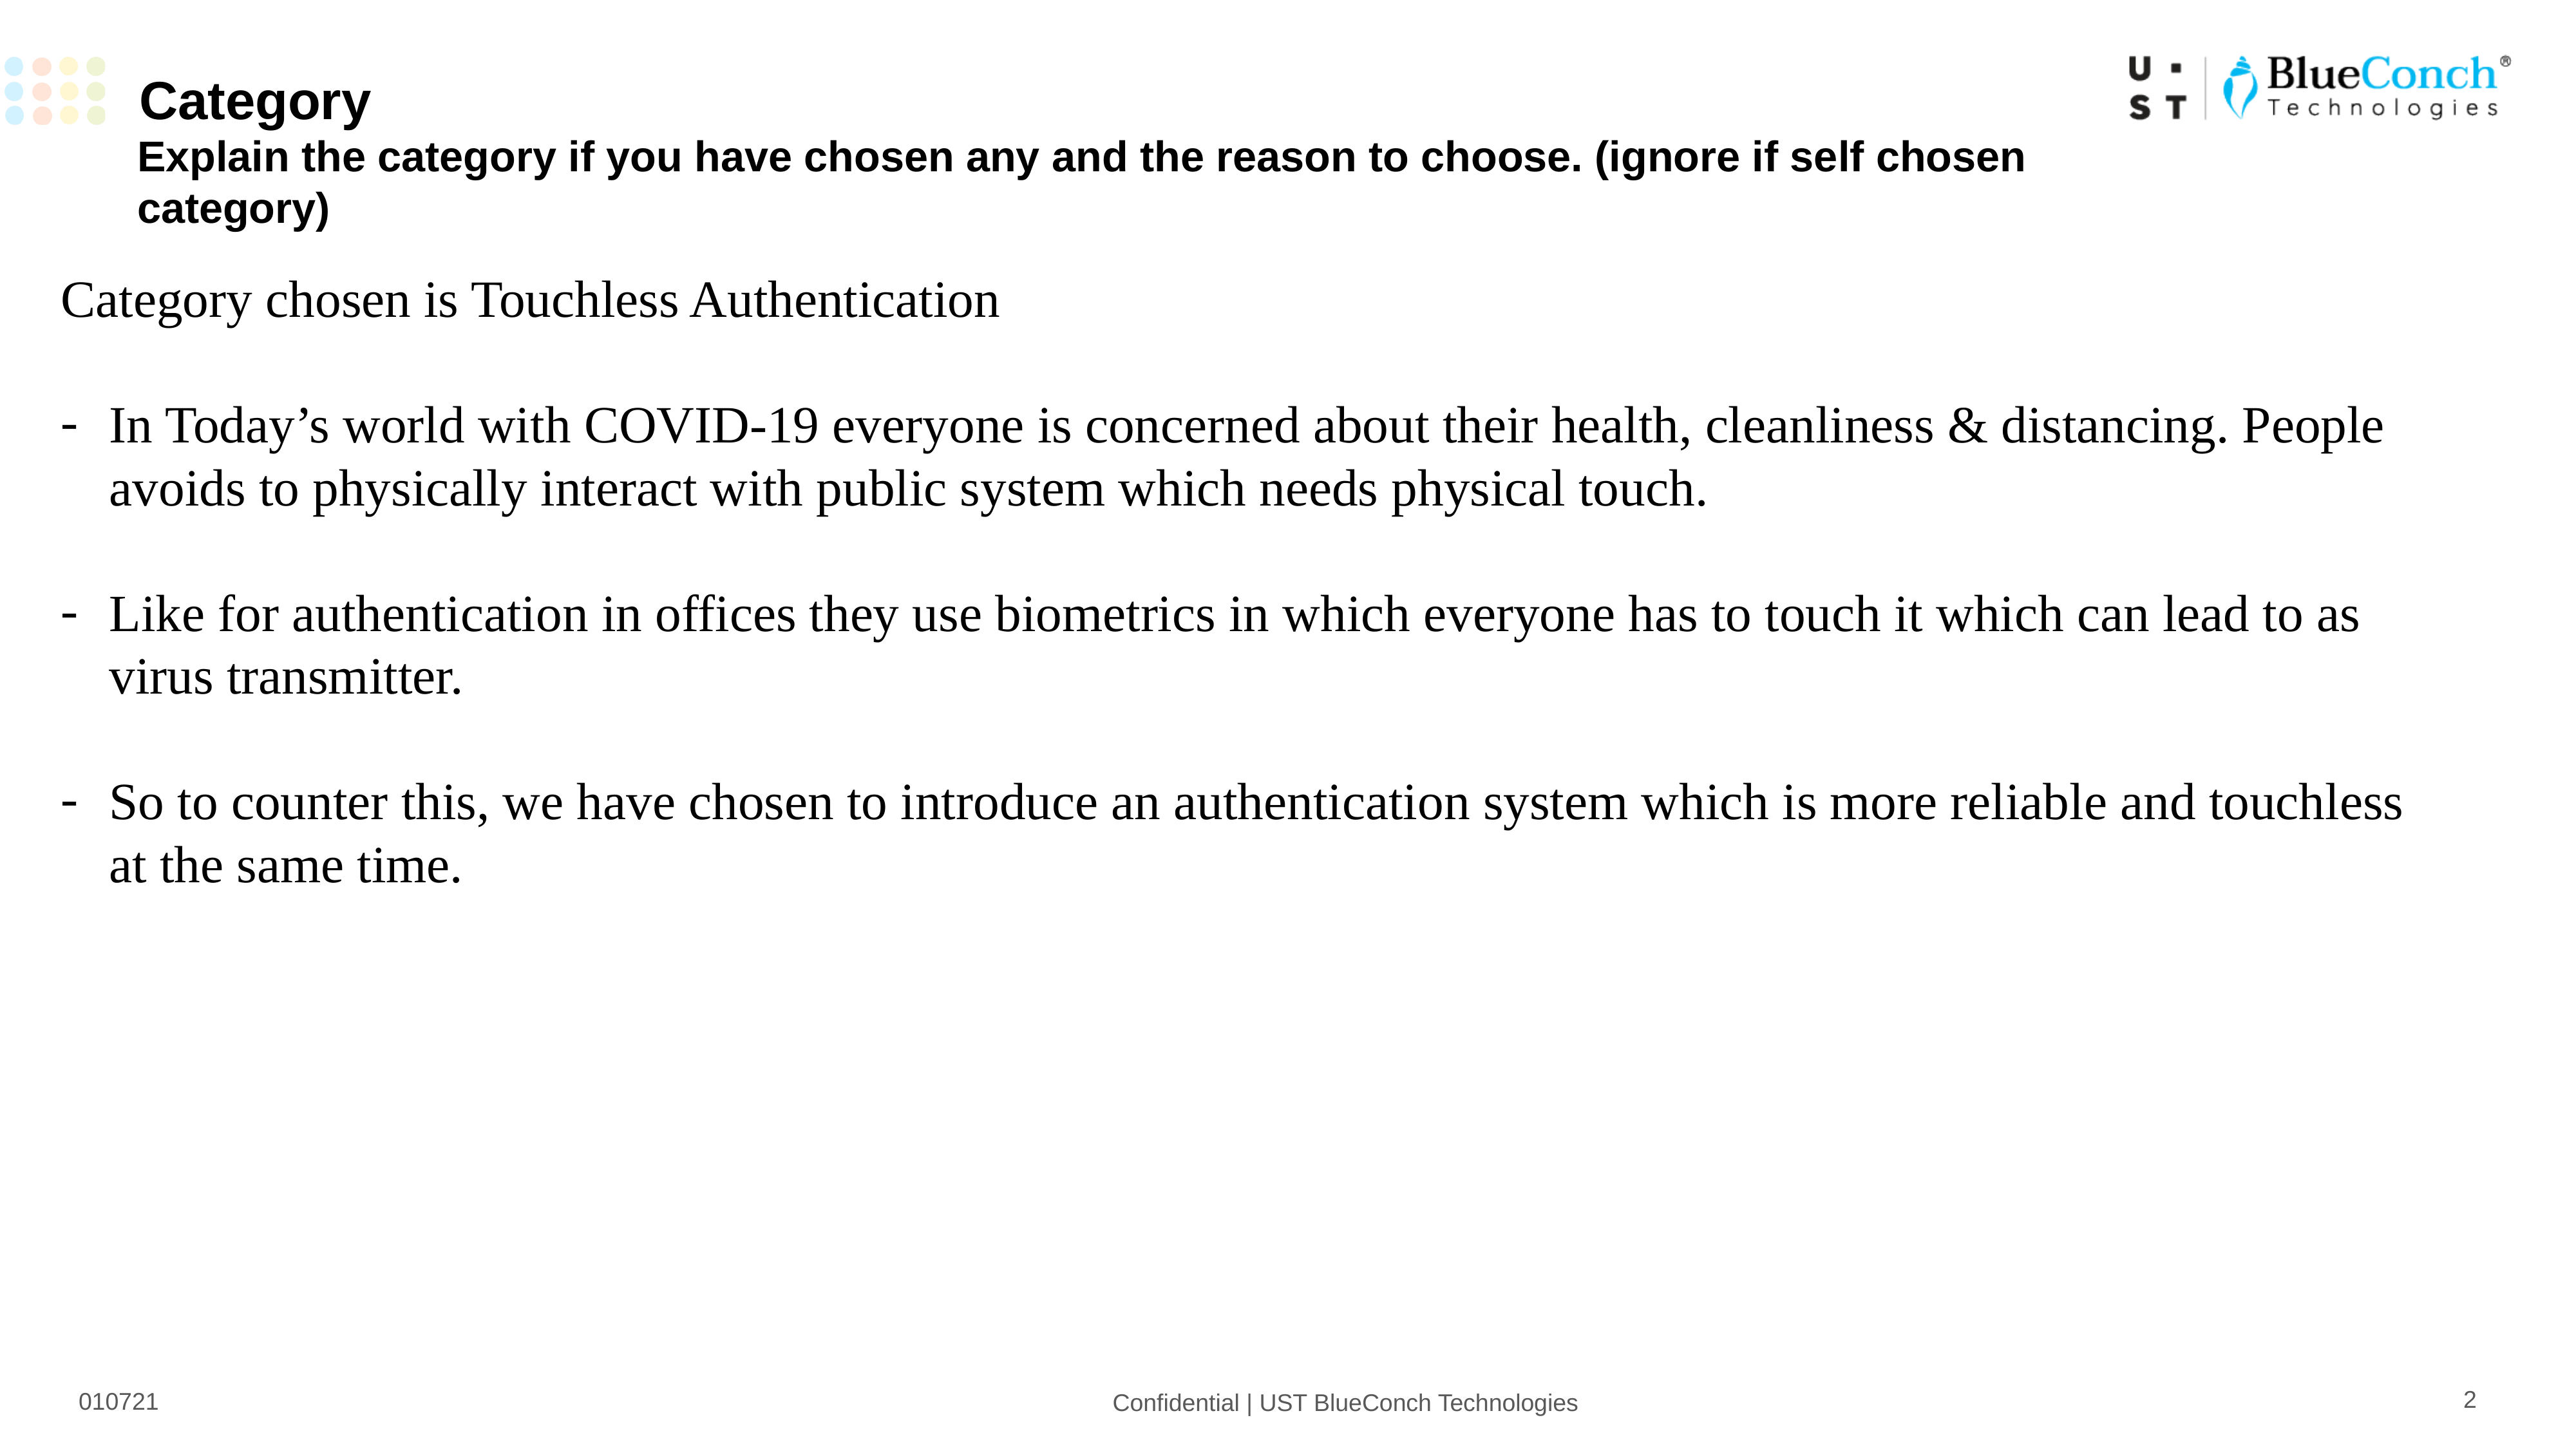

Category
Explain the category if you have chosen any and the reason to choose. (ignore if self chosen category)
Category chosen is Touchless Authentication

In Today’s world with COVID-19 everyone is concerned about their health, cleanliness & distancing. People avoids to physically interact with public system which needs physical touch.

Like for authentication in offices they use biometrics in which everyone has to touch it which can lead to as virus transmitter.

So to counter this, we have chosen to introduce an authentication system which is more reliable and touchless at the same time.